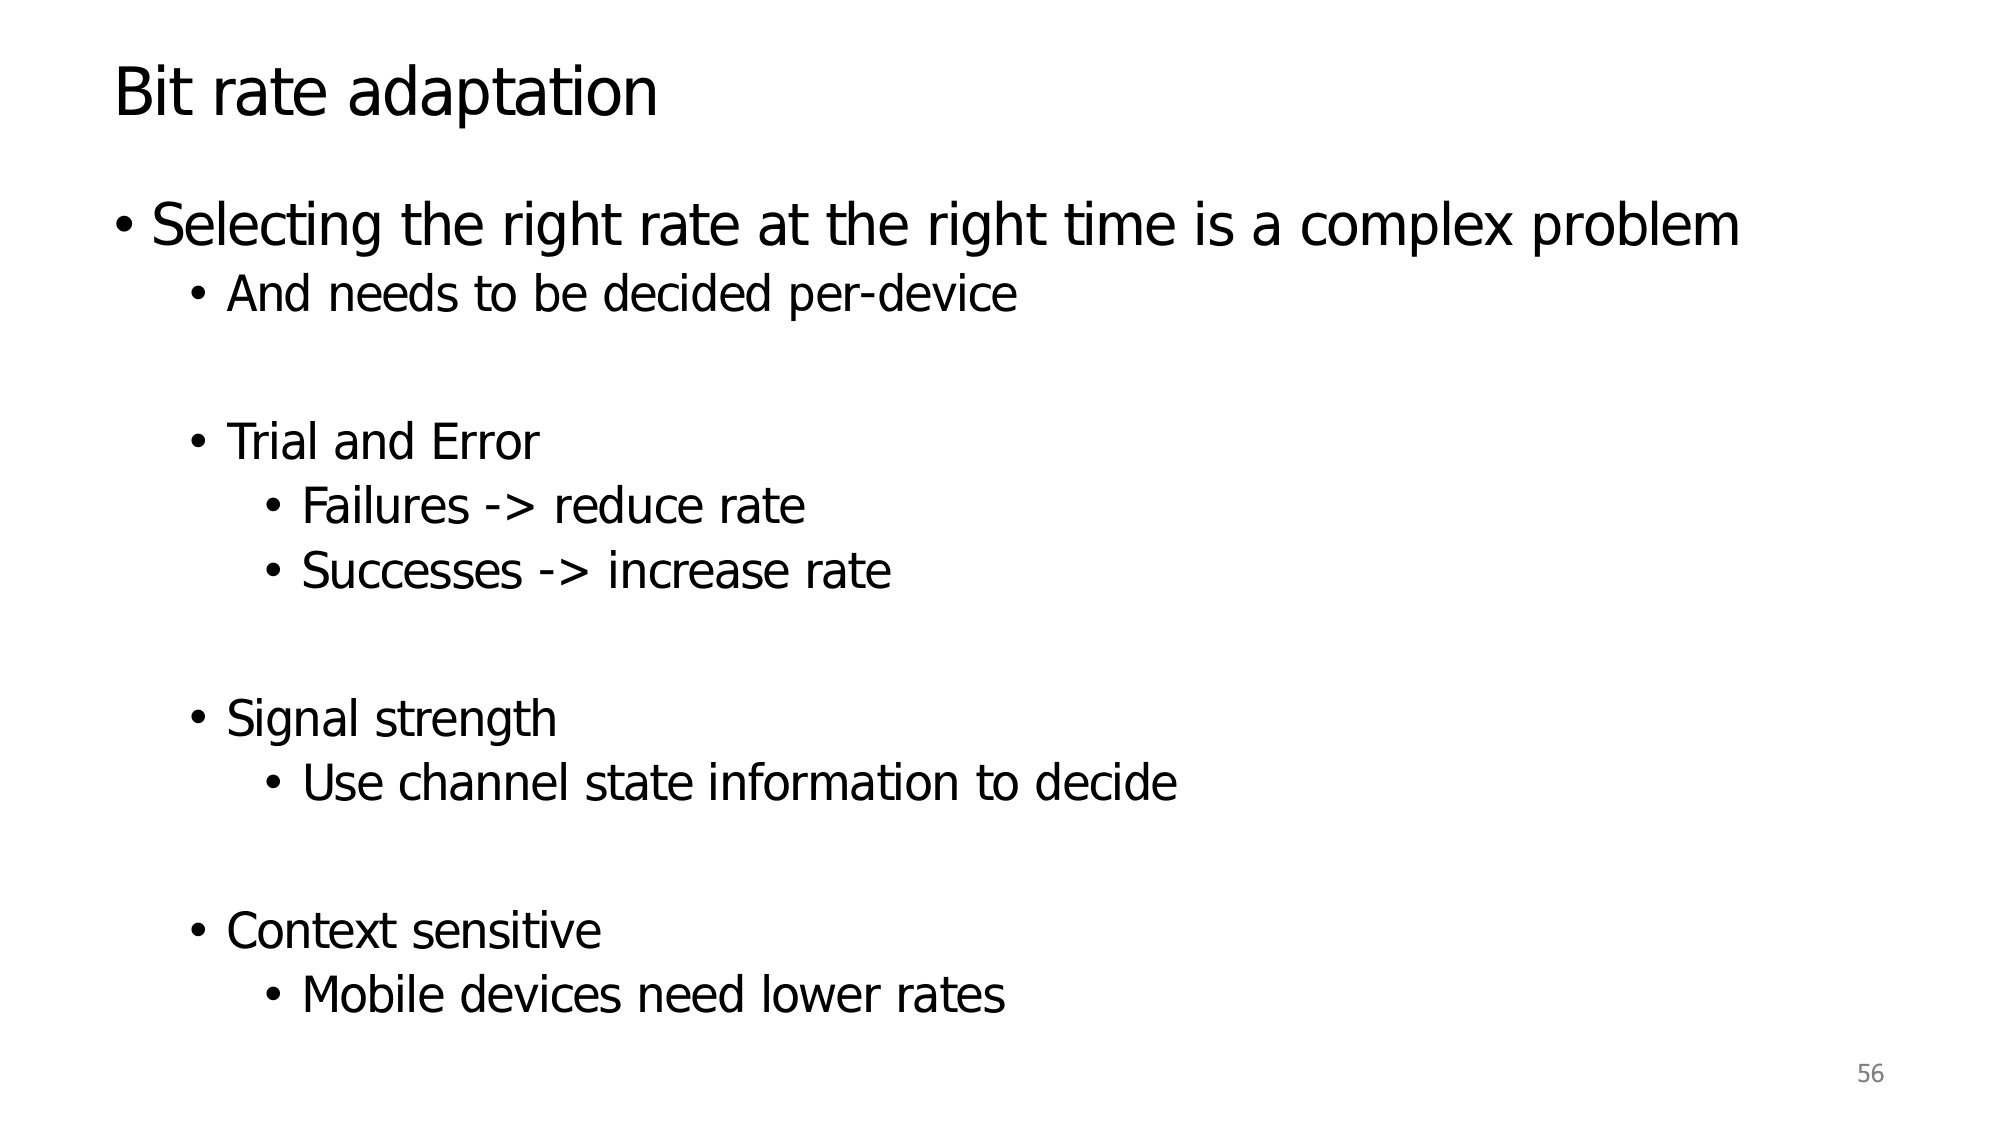

# Bit rate adaptation
Selecting the right rate at the right time is a complex problem
And needs to be decided per-device

Trial and Error
Failures -> reduce rate
Successes -> increase rate

Signal strength
Use channel state information to decide

Context sensitive
Mobile devices need lower rates
56